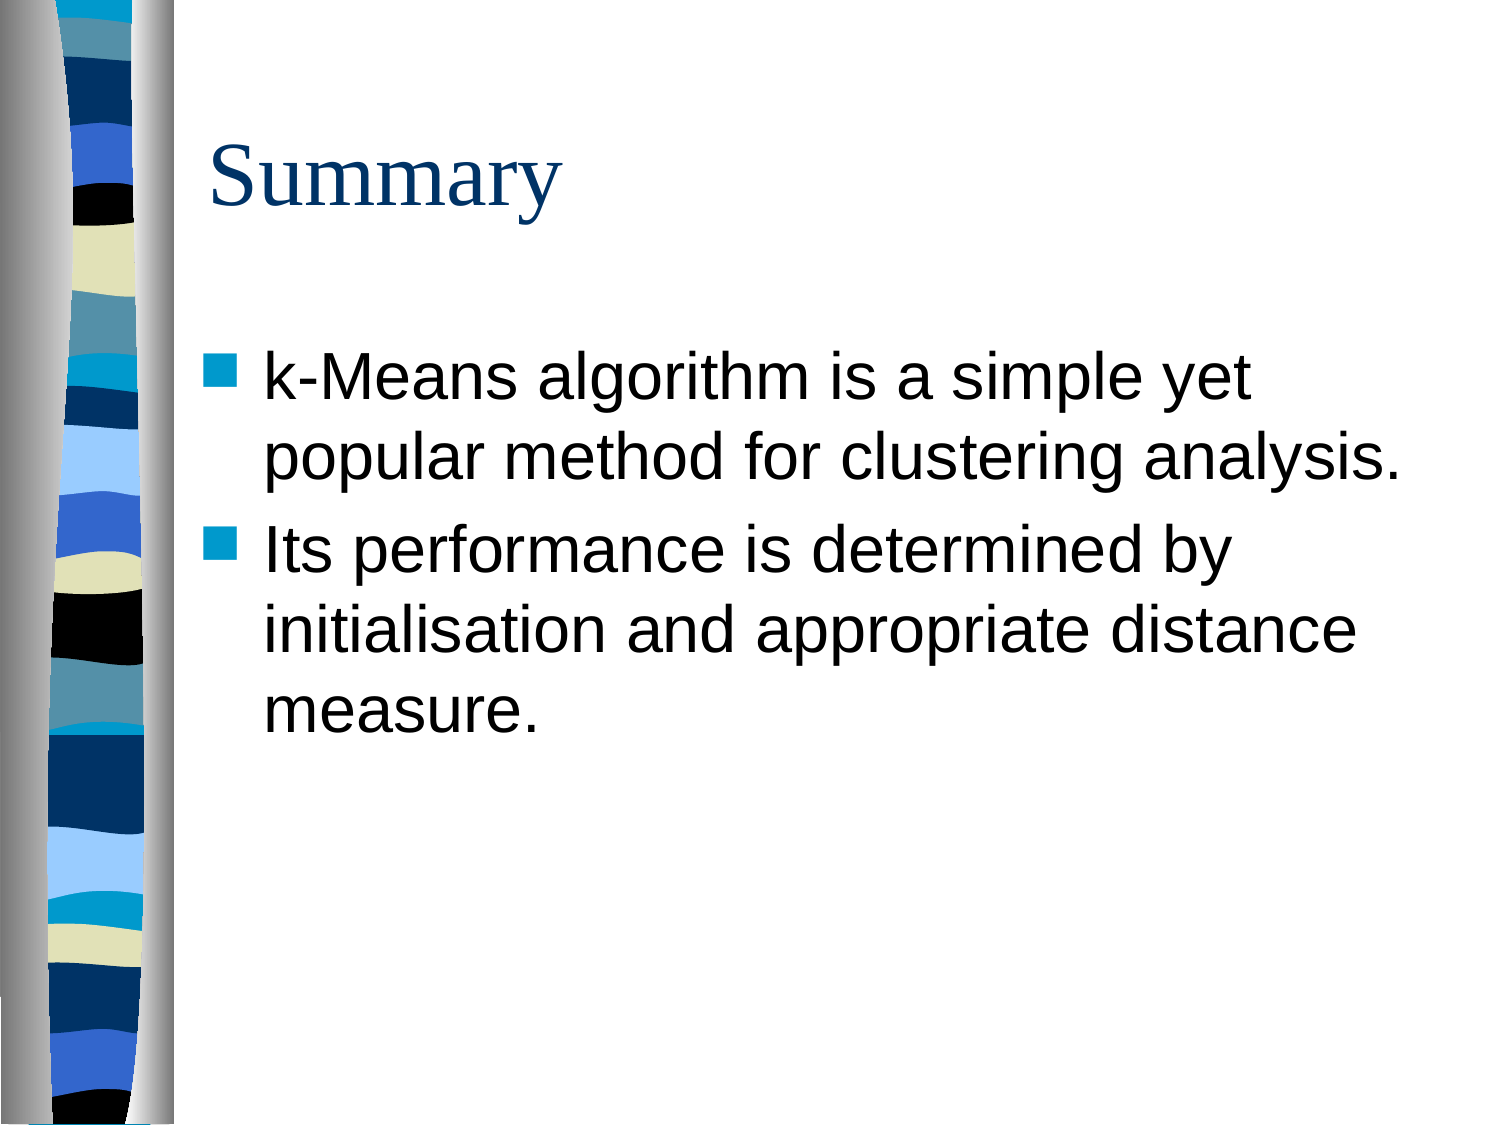

# Summary
k-Means algorithm is a simple yet popular method for clustering analysis.
Its performance is determined by initialisation and appropriate distance measure.